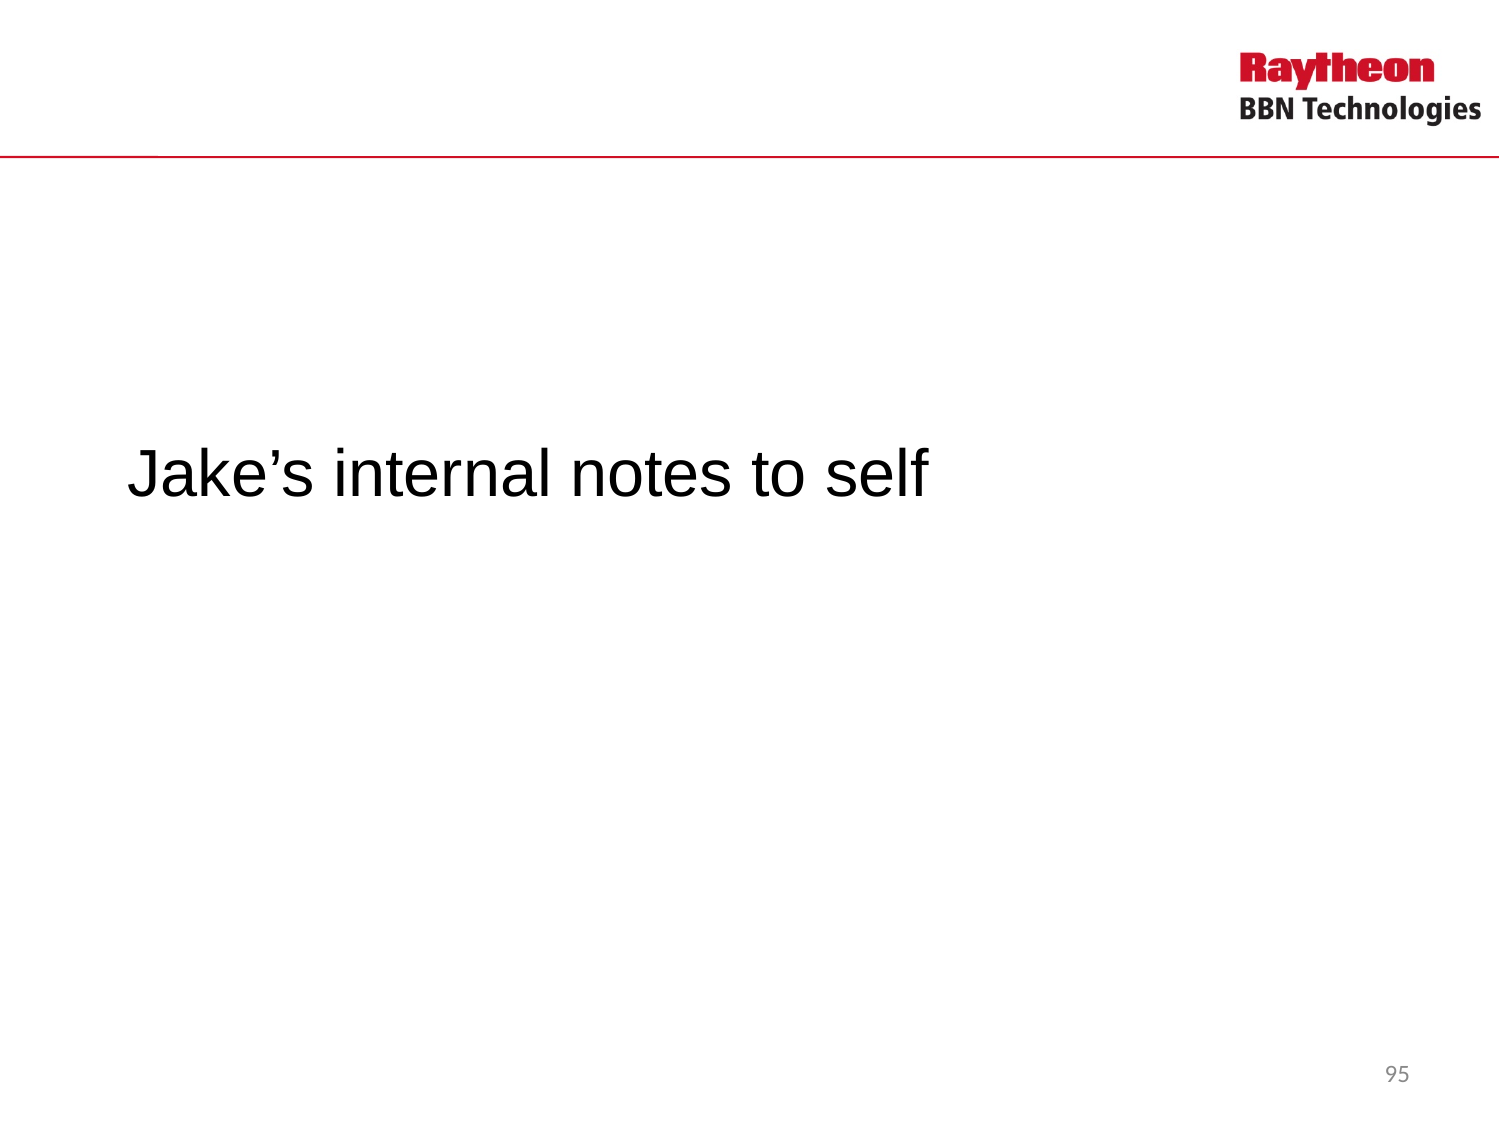

# Jake’s internal notes to self

95